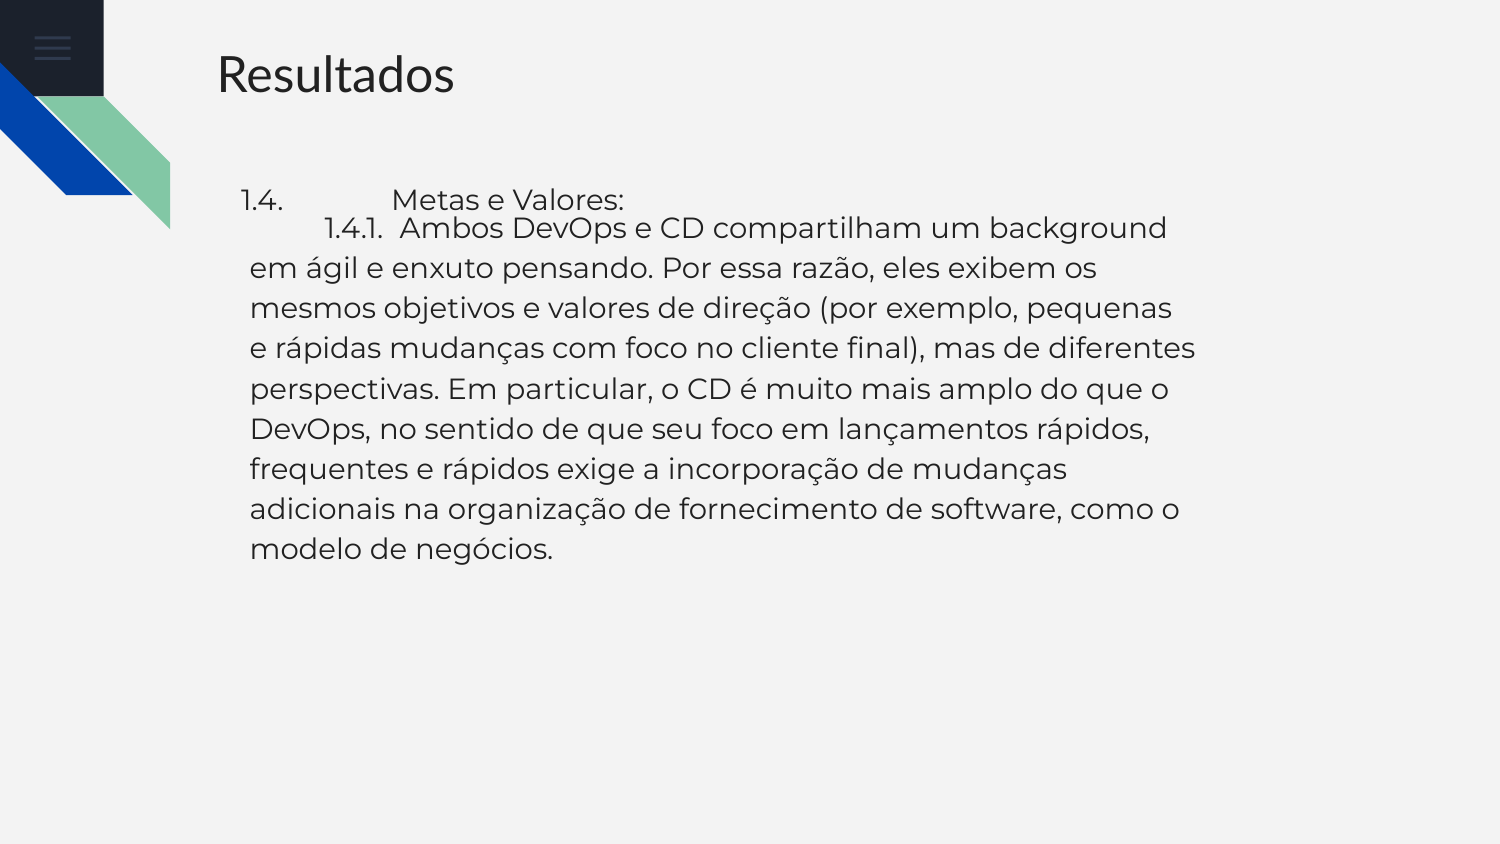

# Resultados
1.4.	Metas e Valores:

1.4.1.	Ambos DevOps e CD compartilham um background em ágil e enxuto pensando. Por essa razão, eles exibem os mesmos objetivos e valores de direção (por exemplo, pequenas e rápidas mudanças com foco no cliente final), mas de diferentes perspectivas. Em particular, o CD é muito mais amplo do que o DevOps, no sentido de que seu foco em lançamentos rápidos, frequentes e rápidos exige a incorporação de mudanças adicionais na organização de fornecimento de software, como o modelo de negócios.